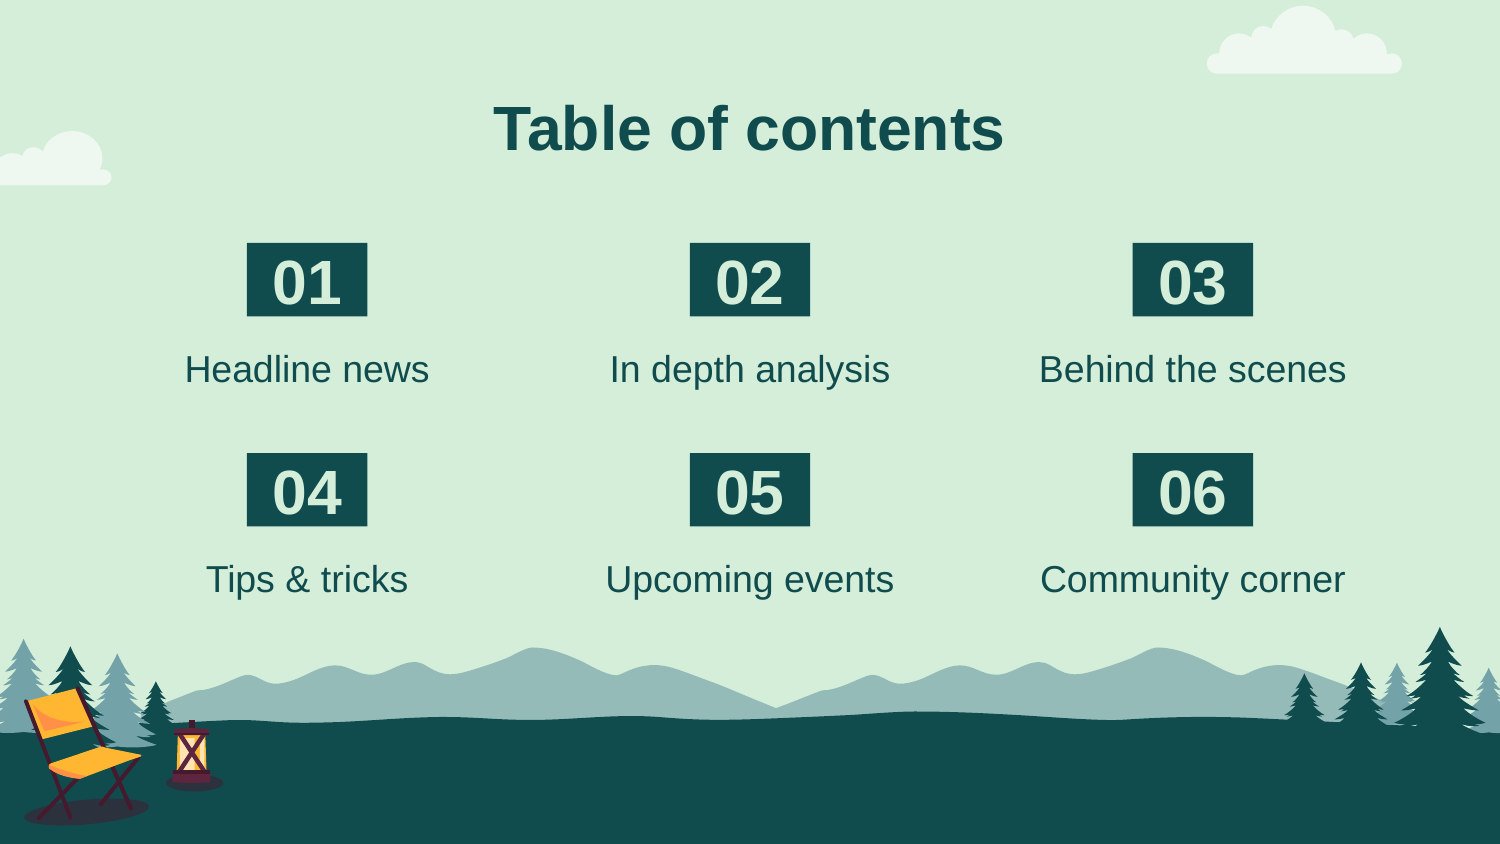

# Table of contents
01
02
03
Headline news
In depth analysis
Behind the scenes
04
05
06
Tips & tricks
Upcoming events
Community corner